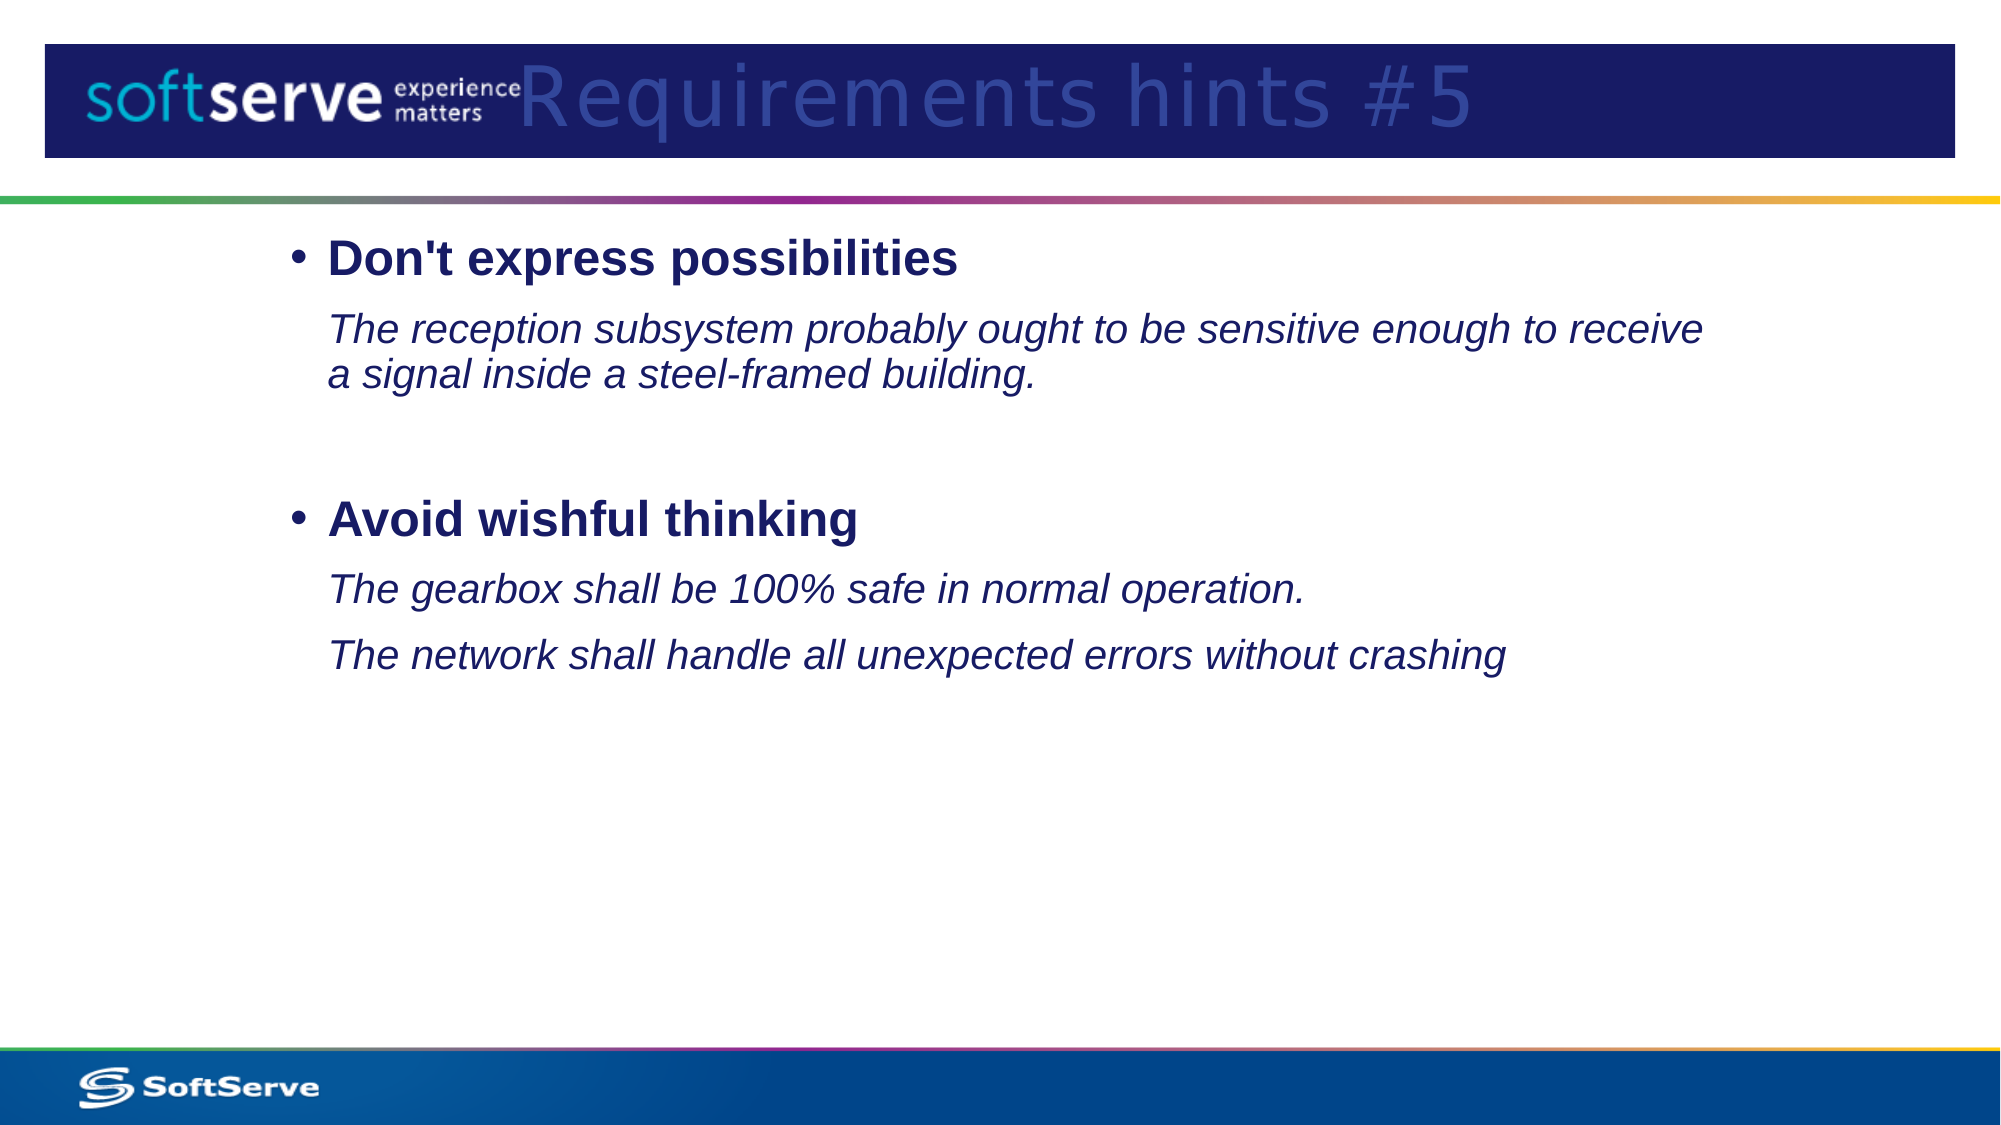

# Requirements hints #5
Don't express possibilities
	The reception subsystem probably ought to be sensitive enough to receive a signal inside a steel-framed building.

Avoid wishful thinking
	The gearbox shall be 100% safe in normal operation.
	The network shall handle all unexpected errors without crashing